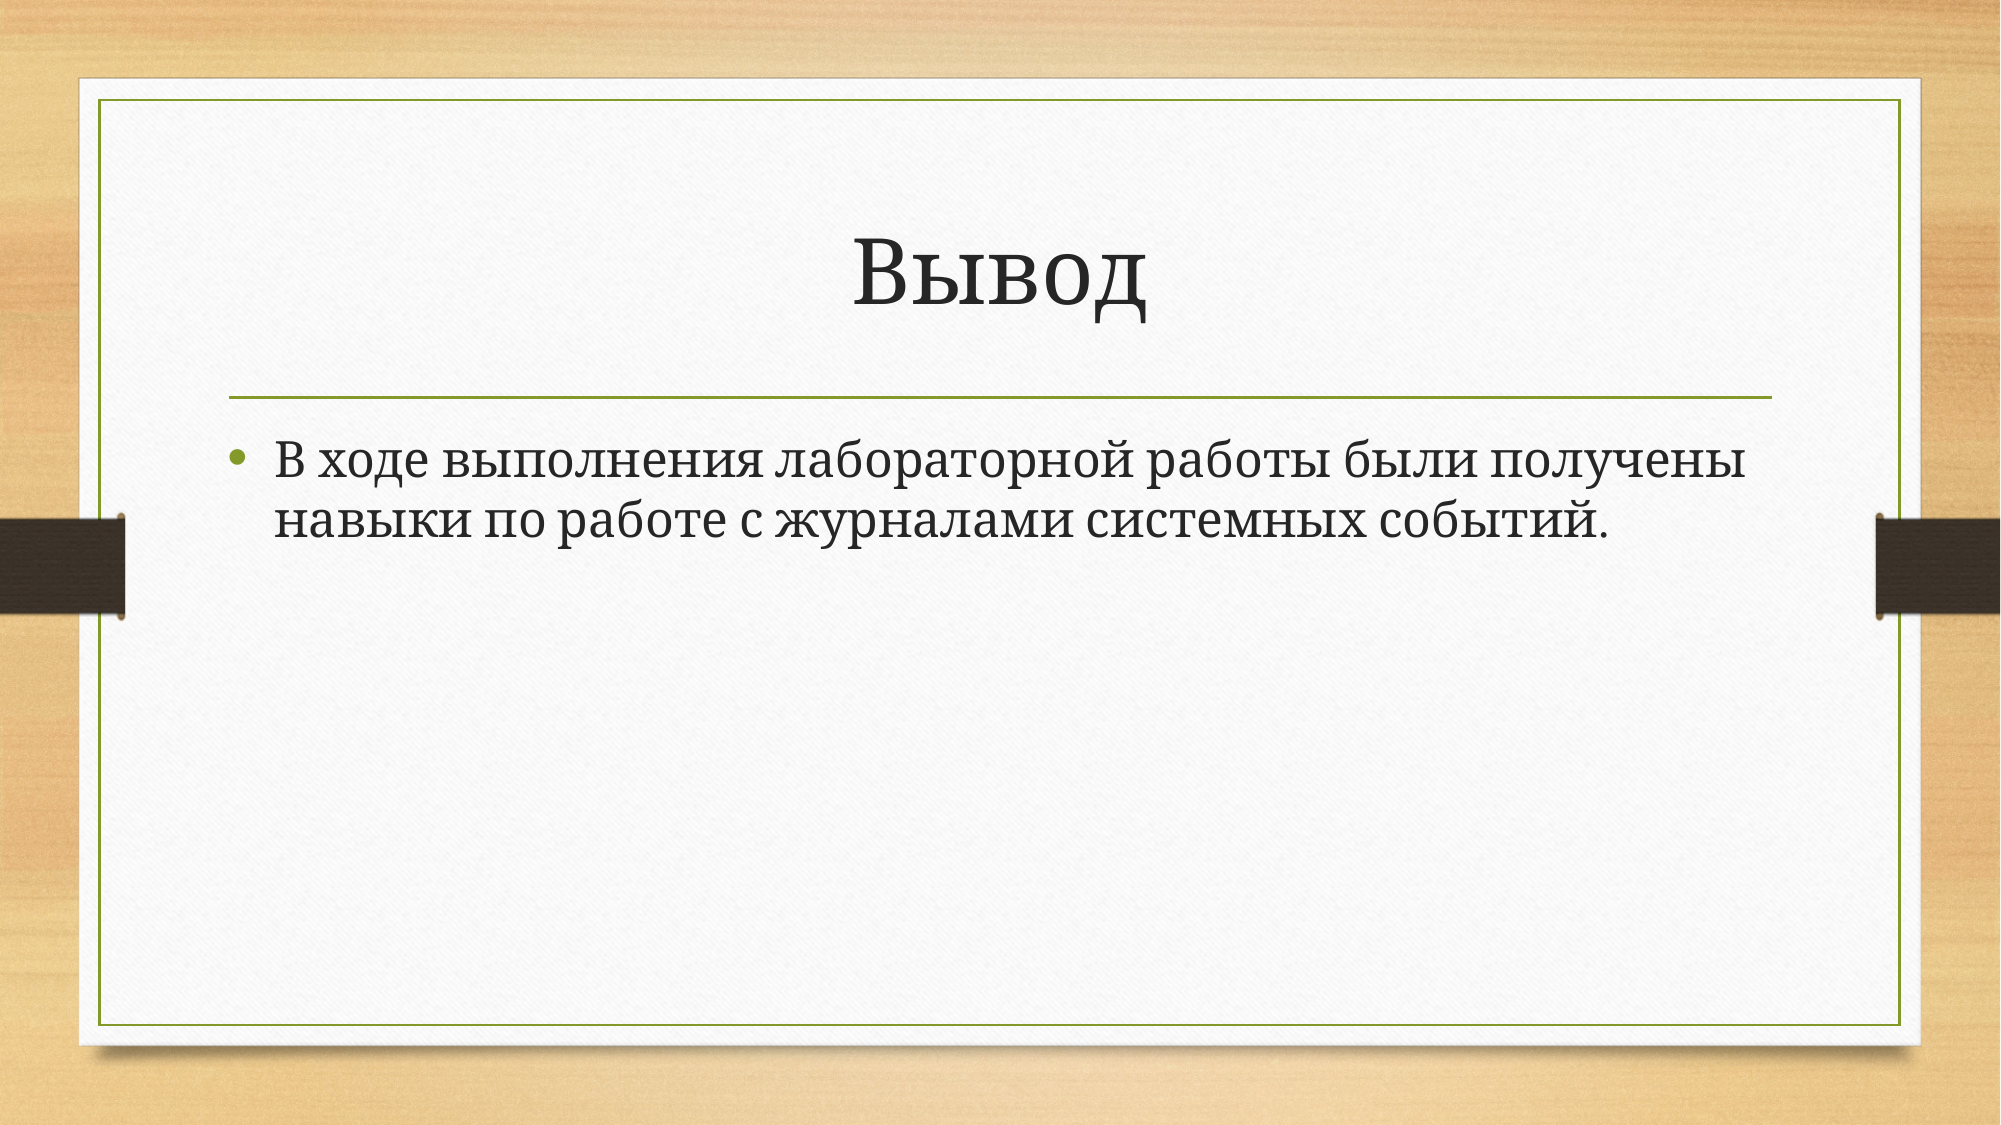

# Вывод
В ходе выполнения лабораторной работы были получены навыки по работе с журналами системных событий.